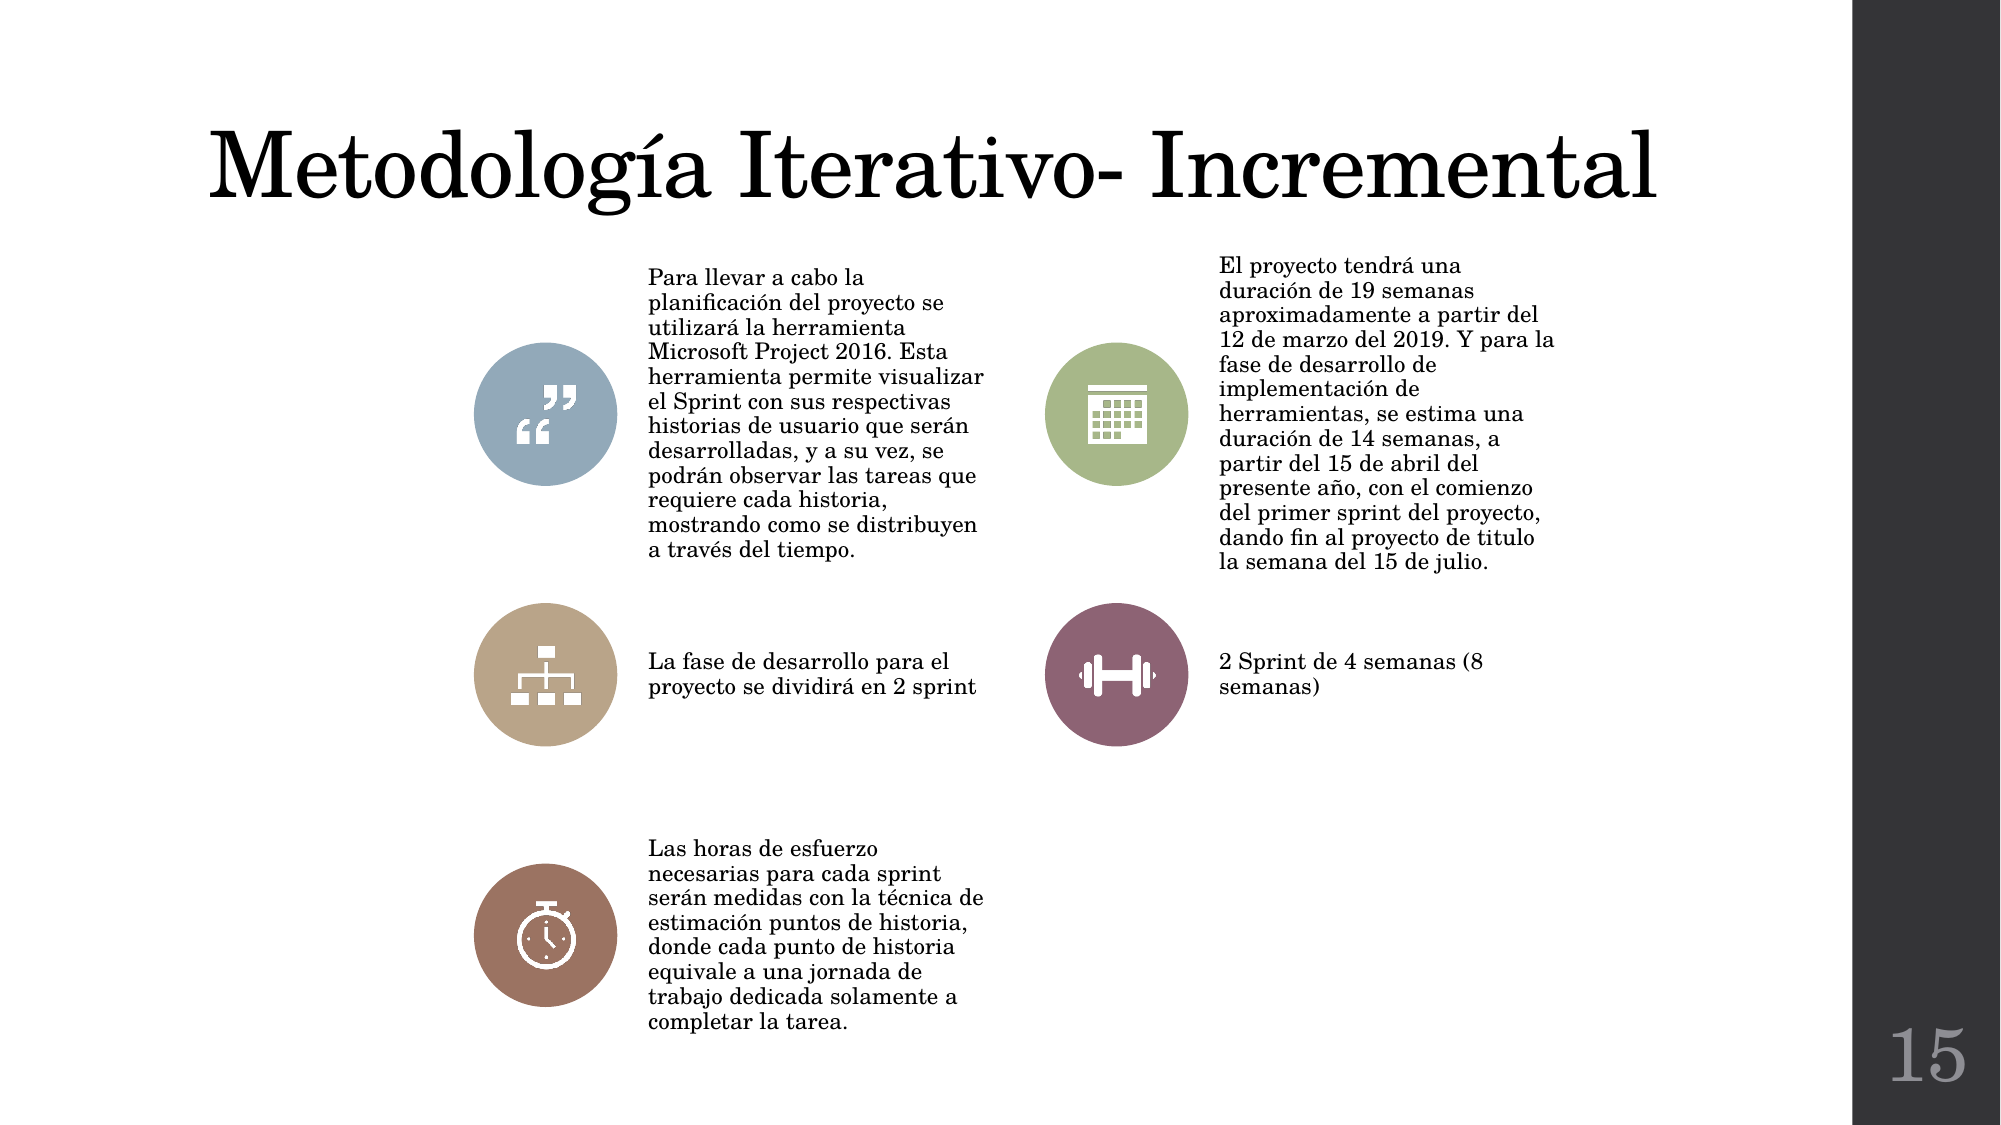

# Metodología Iterativo- Incremental
Para llevar a cabo la planificación del proyecto se utilizará la herramienta Microsoft Project 2016. Esta herramienta permite visualizar el Sprint con sus respectivas historias de usuario que serán desarrolladas, y a su vez, se podrán observar las tareas que requiere cada historia, mostrando como se distribuyen a través del tiempo.
El proyecto tendrá una duración de 19 semanas aproximadamente a partir del 12 de marzo del 2019. Y para la fase de desarrollo de implementación de herramientas, se estima una duración de 14 semanas, a partir del 15 de abril del presente año, con el comienzo del primer sprint del proyecto, dando fin al proyecto de titulo la semana del 15 de julio.
La fase de desarrollo para el proyecto se dividirá en 2 sprint
2 Sprint de 4 semanas (8 semanas)
Las horas de esfuerzo necesarias para cada sprint serán medidas con la técnica de estimación puntos de historia, donde cada punto de historia equivale a una jornada de trabajo dedicada solamente a completar la tarea.
15